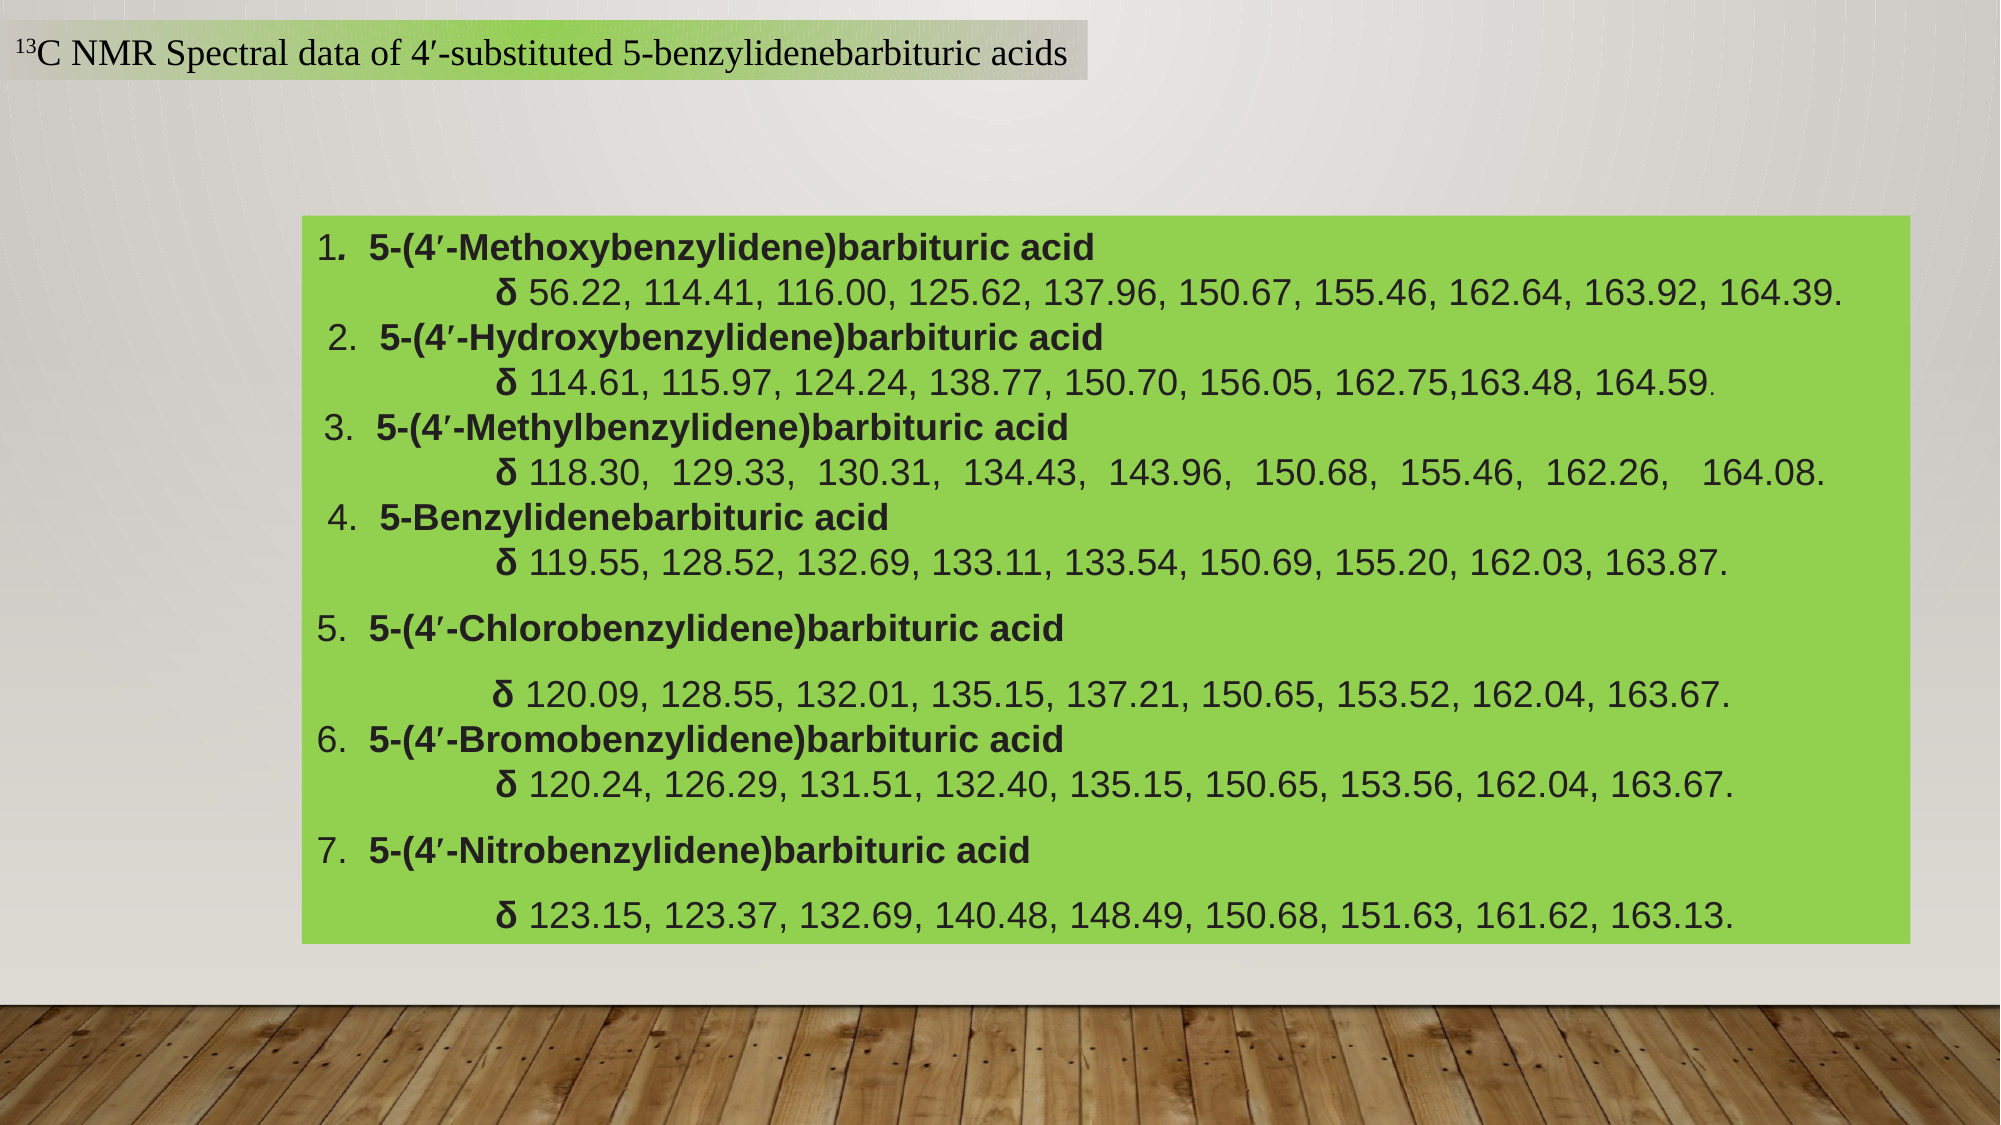

13C NMR Spectral data of 4′-substituted 5-benzylidenebarbituric acids
1.  5-(4′-Methoxybenzylidene)barbituric acid
                 δ 56.22, 114.41, 116.00, 125.62, 137.96, 150.67, 155.46, 162.64, 163.92, 164.39.
 2.  5-(4′-Hydroxybenzylidene)barbituric acid
                 δ 114.61, 115.97, 124.24, 138.77, 150.70, 156.05, 162.75,163.48, 164.59.
 3.  5-(4′-Methylbenzylidene)barbituric acid
                 δ 118.30,  129.33,  130.31,  134.43,  143.96,  150.68,  155.46,  162.26,   164.08.
 4.  5-Benzylidenebarbituric acid
                 δ 119.55, 128.52, 132.69, 133.11, 133.54, 150.69, 155.20, 162.03, 163.87.
5.  5-(4′-Chlorobenzylidene)barbituric acid
                         δ 120.09, 128.55, 132.01, 135.15, 137.21, 150.65, 153.52, 162.04, 163.67.
6.  5-(4′-Bromobenzylidene)barbituric acid
                 δ 120.24, 126.29, 131.51, 132.40, 135.15, 150.65, 153.56, 162.04, 163.67.
7.  5-(4′-Nitrobenzylidene)barbituric acid
                 δ 123.15, 123.37, 132.69, 140.48, 148.49, 150.68, 151.63, 161.62, 163.13.